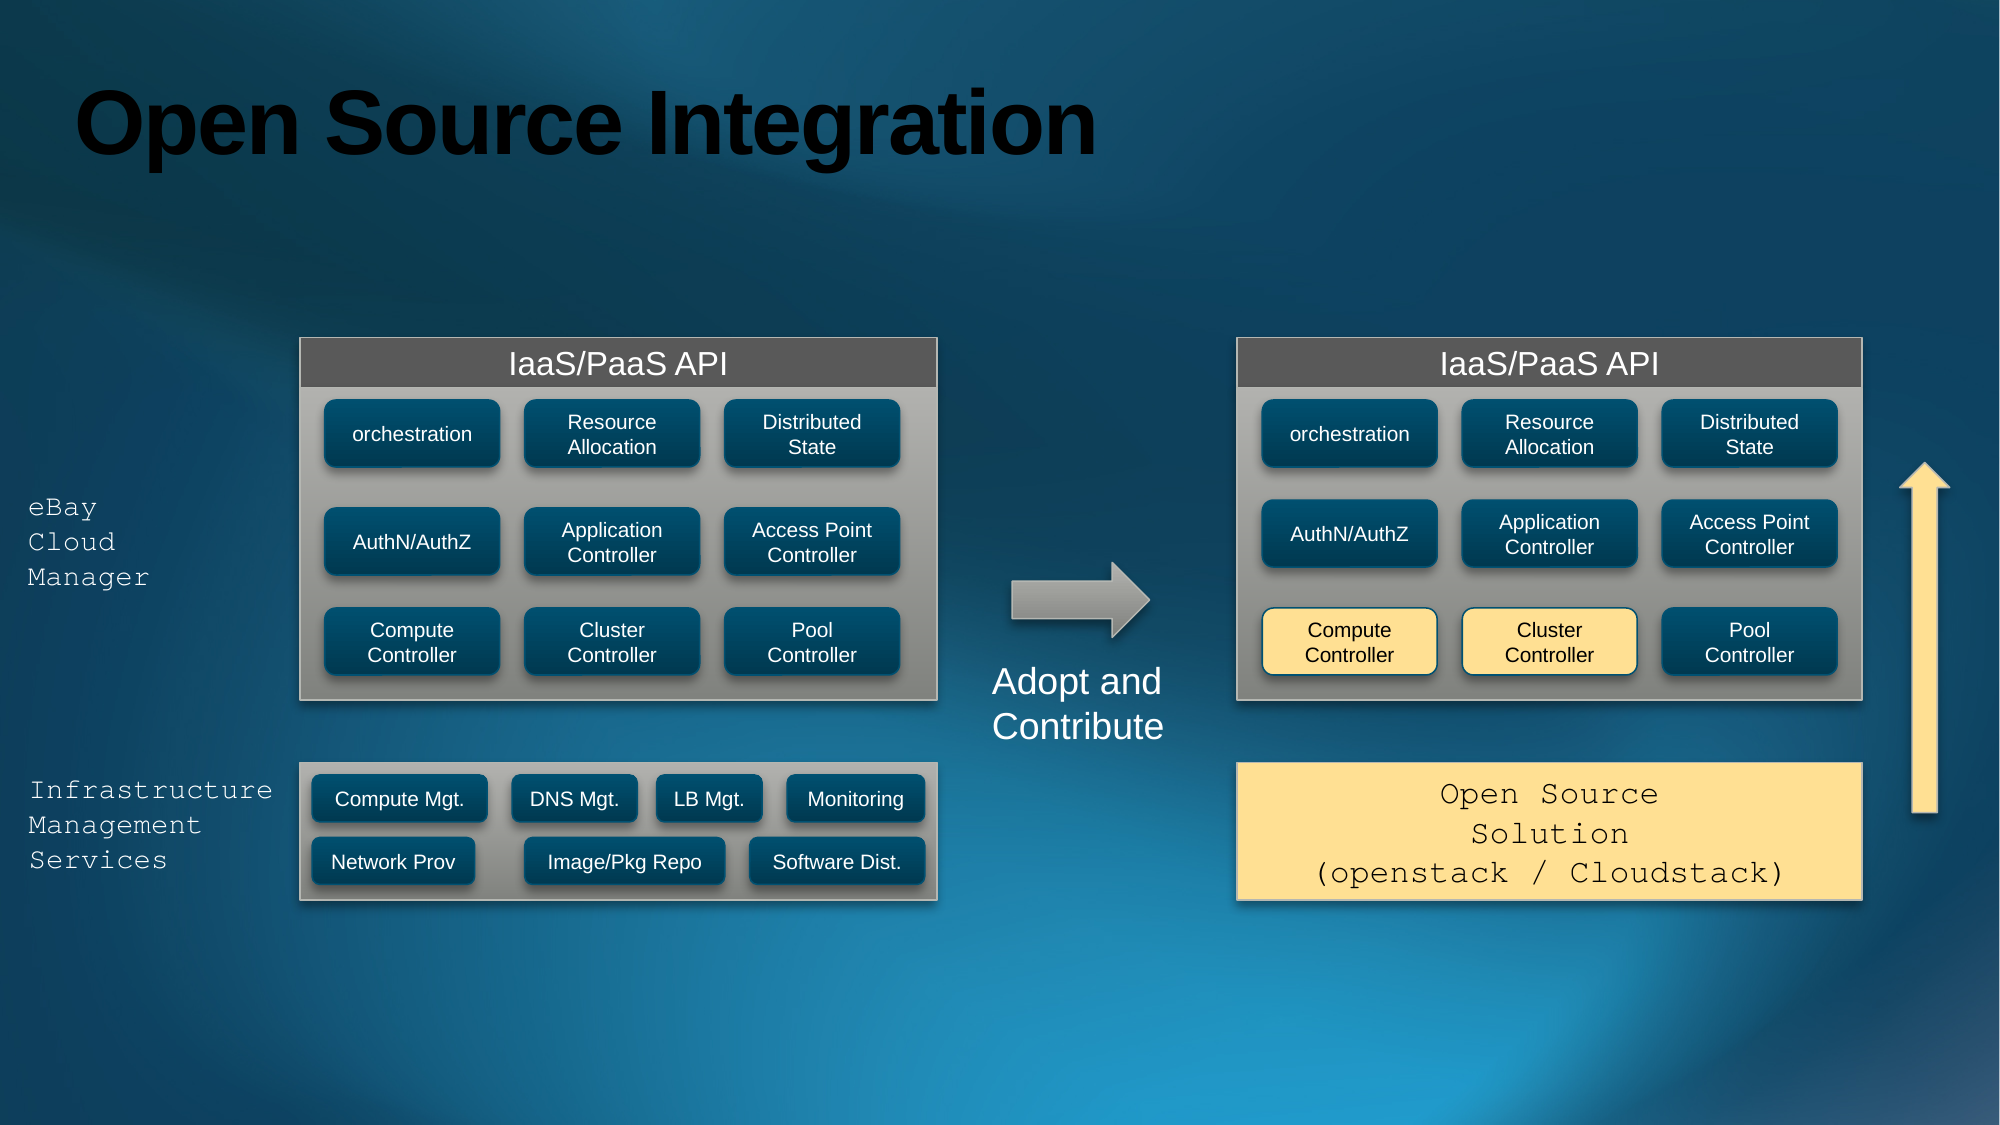

# Open Source Integration
IaaS/PaaS API
IaaS/PaaS API

orchestration
Resource
Allocation
Distributed
State

AuthN/AuthZ
Application
Controller
Access Point
Controller
Compute
Controller
Cluster
Controller
Pool
Controller
Open Source
Solution
(openstack / Cloudstack)

orchestration
Resource
Allocation
Distributed
State
eBay
Cloud
Manager
AuthN/AuthZ
Application
Controller
Access Point
Controller

Adopt and
Contribute
Compute
Controller
Cluster
Controller
Pool
Controller
Infrastructure
Management
Services

Compute Mgt.
DNS Mgt.
LB Mgt.
Monitoring
Network Prov
Image/Pkg Repo
Software Dist.